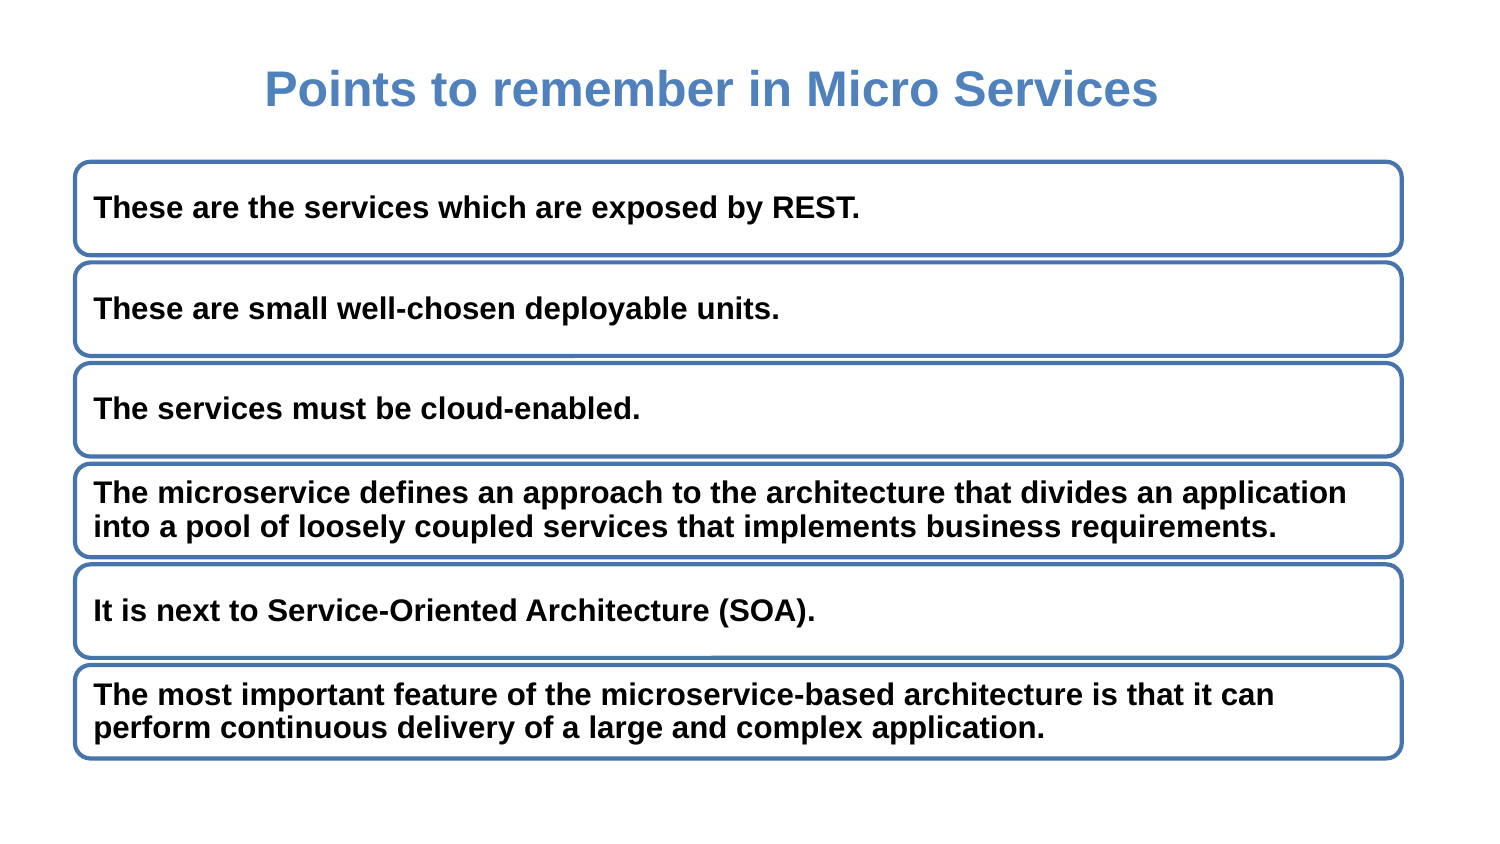

Points to remember in Micro Services
These are the services which are exposed by REST.
These are small well-chosen deployable units.
The services must be cloud-enabled.
The microservice defines an approach to the architecture that divides an application into a pool of loosely coupled services that implements business requirements.
It is next to Service-Oriented Architecture (SOA).
The most important feature of the microservice-based architecture is that it can perform continuous delivery of a large and complex application.